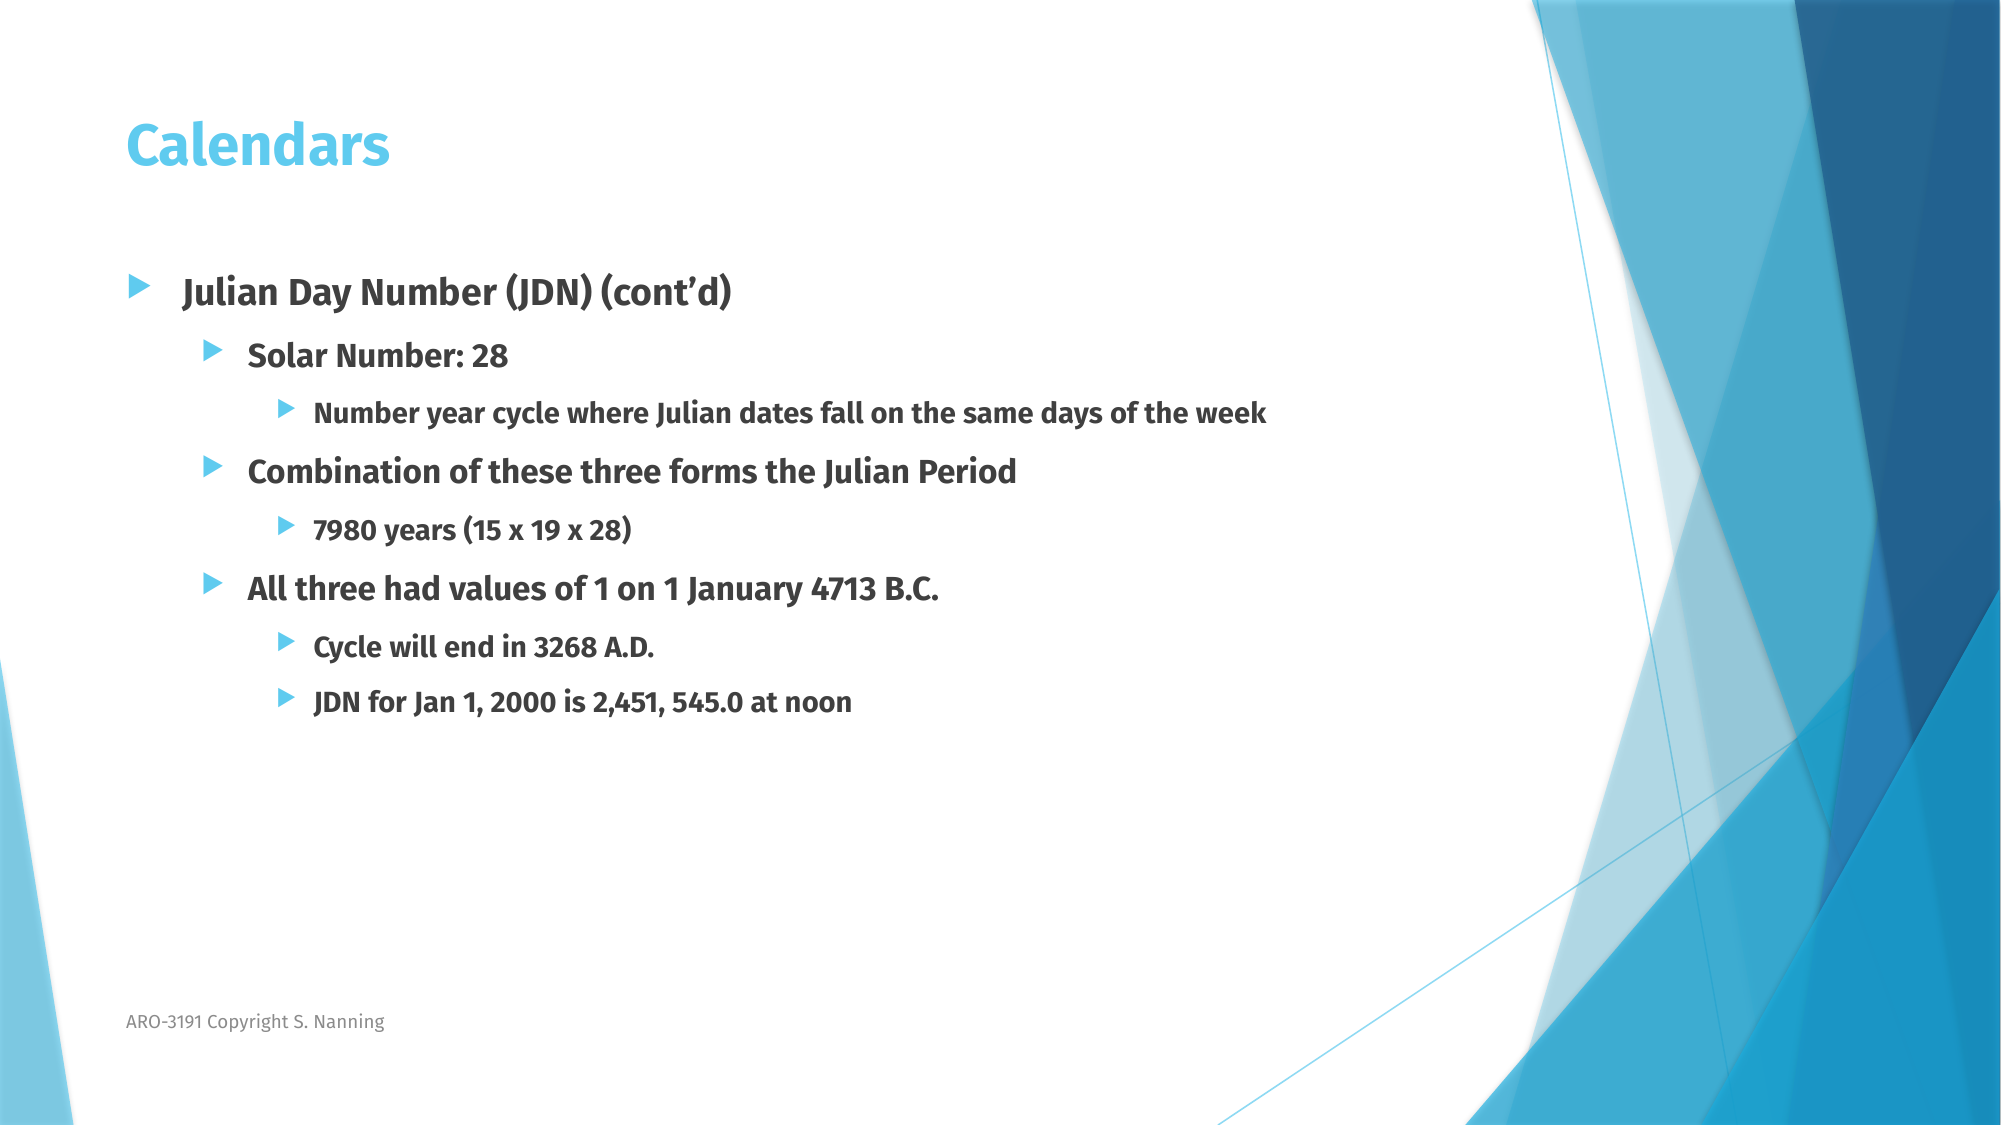

# Calendars
Julian Day Number (JDN) (cont’d)
Solar Number: 28
Number year cycle where Julian dates fall on the same days of the week
Combination of these three forms the Julian Period
7980 years (15 x 19 x 28)
All three had values of 1 on 1 January 4713 B.C.
Cycle will end in 3268 A.D.
JDN for Jan 1, 2000 is 2,451, 545.0 at noon

ARO-3191 Copyright S. Nanning